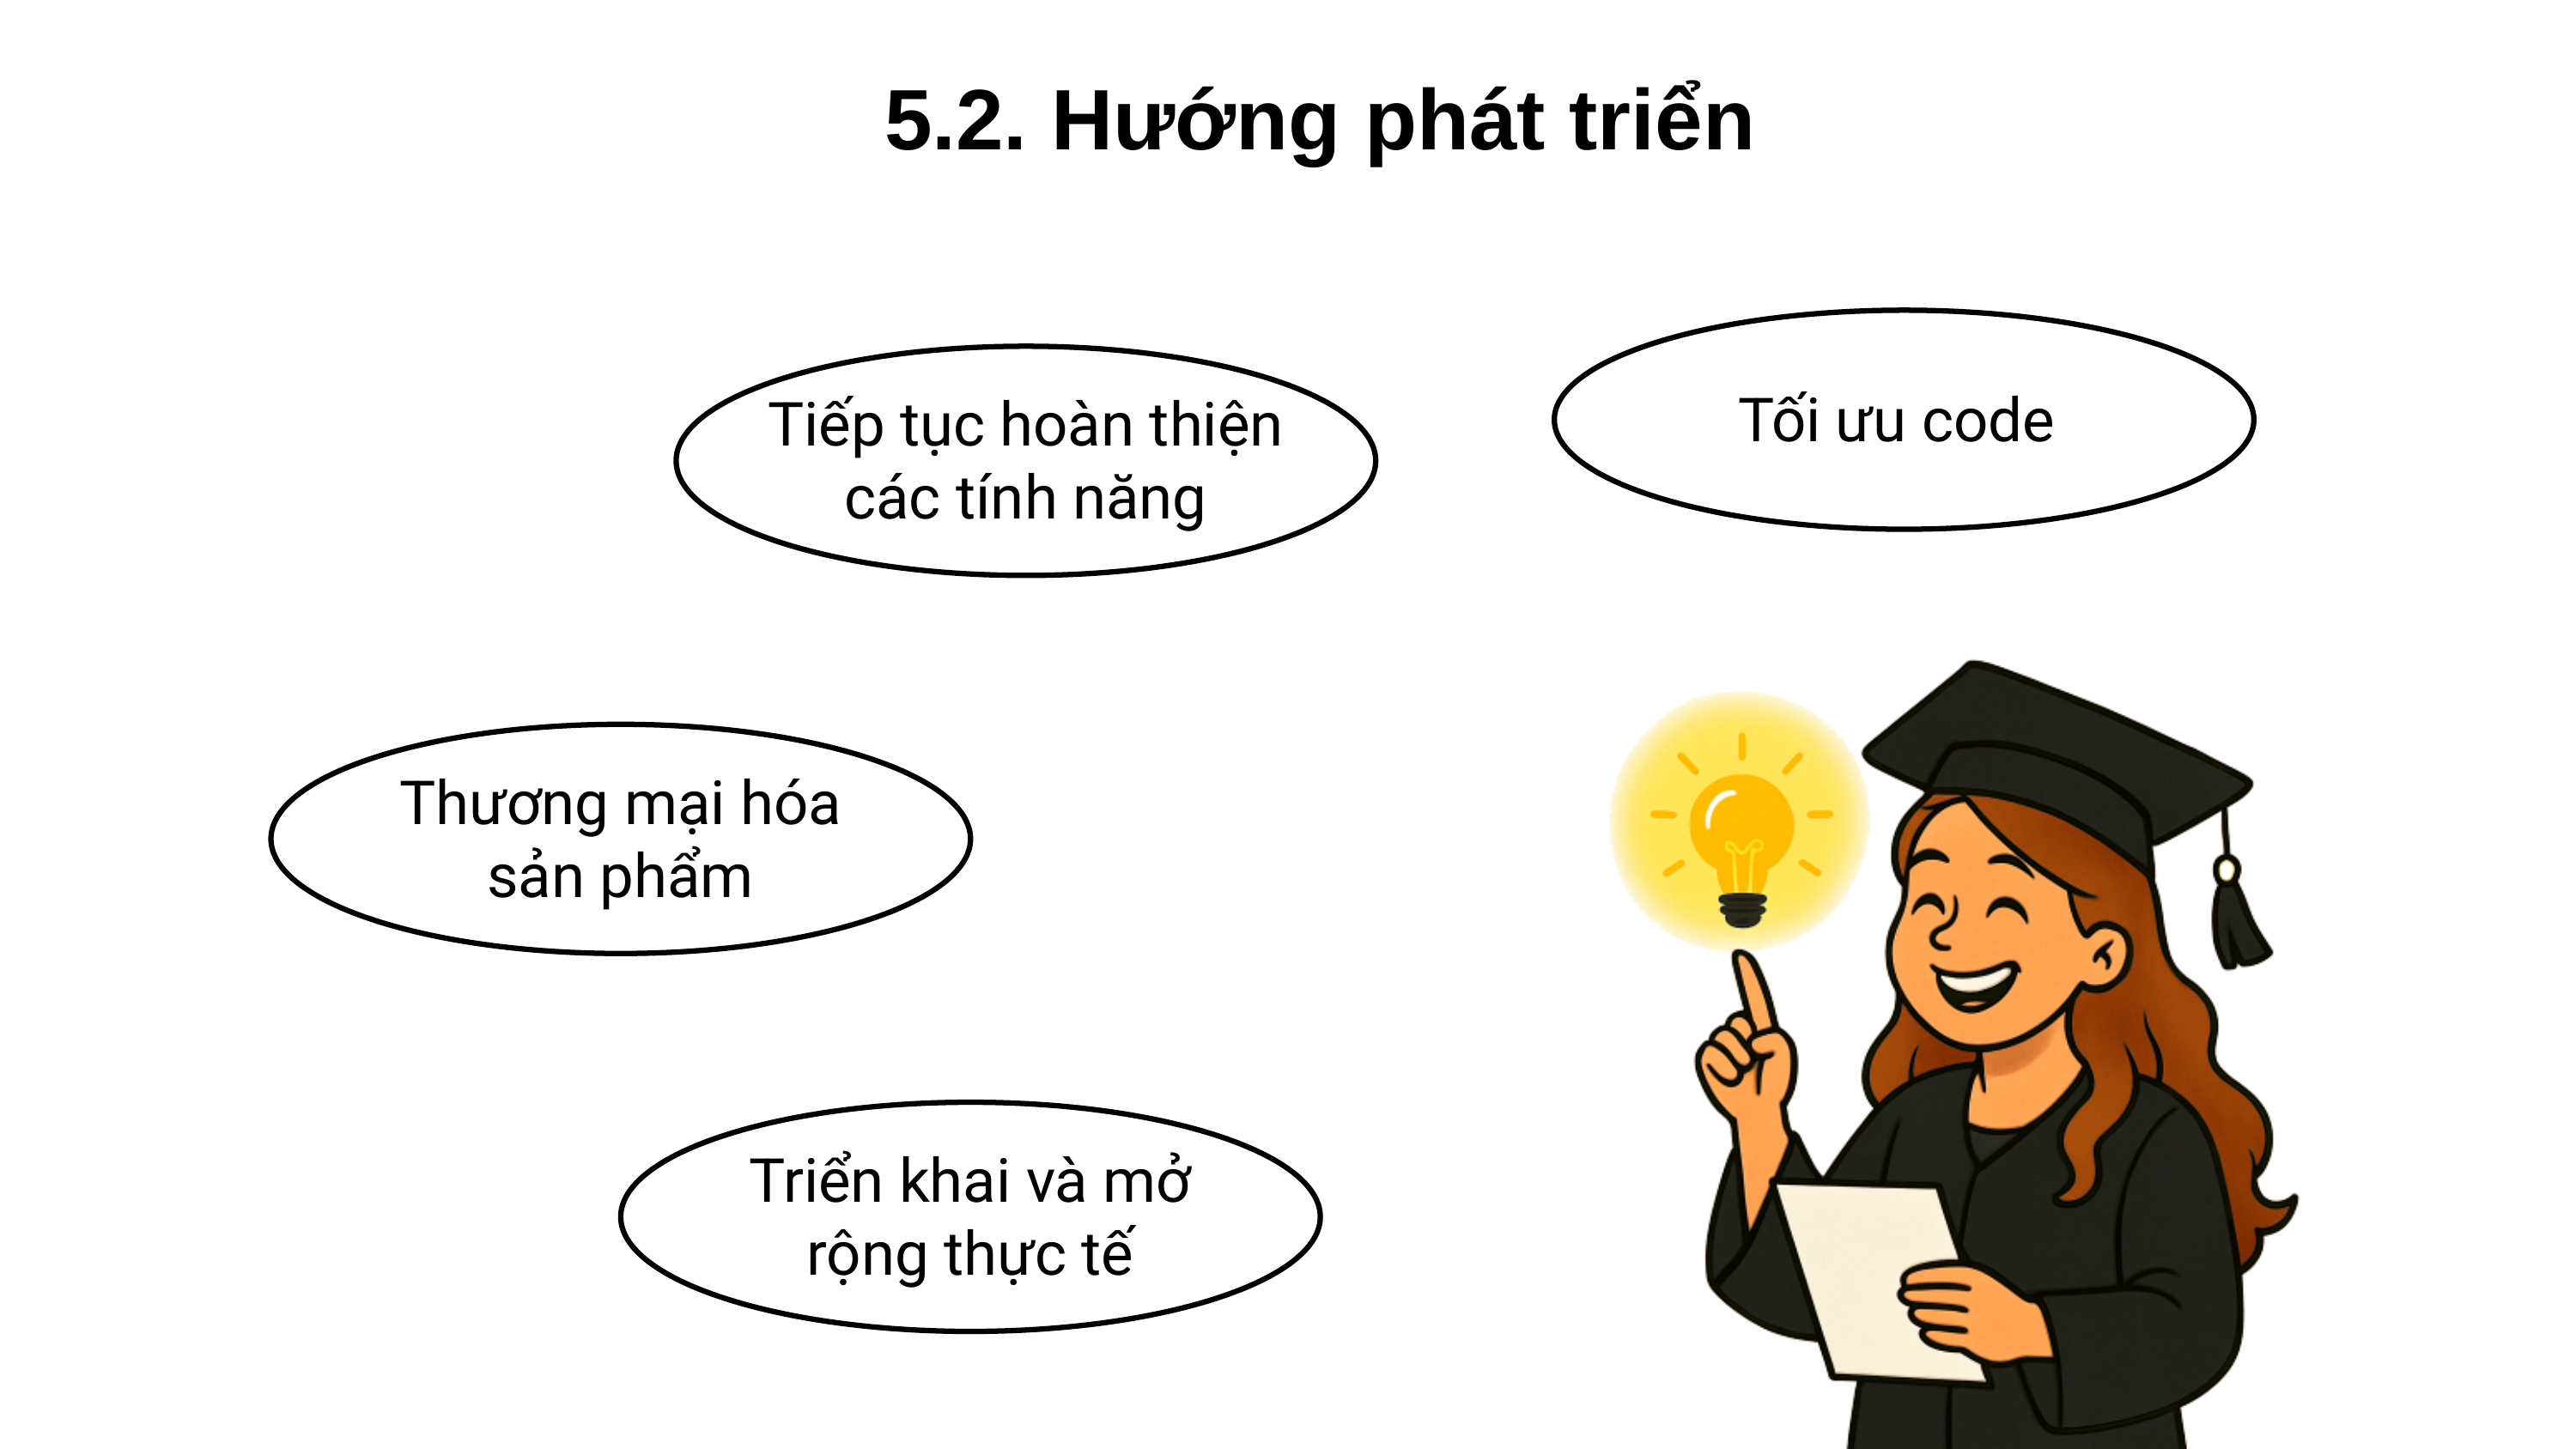

5.2. Hướng phát triển

Tối ưu code

Tiếp tục hoàn thiện các tính năng

Thương mại hóa sản phẩm

Triển khai và mở rộng thực tế